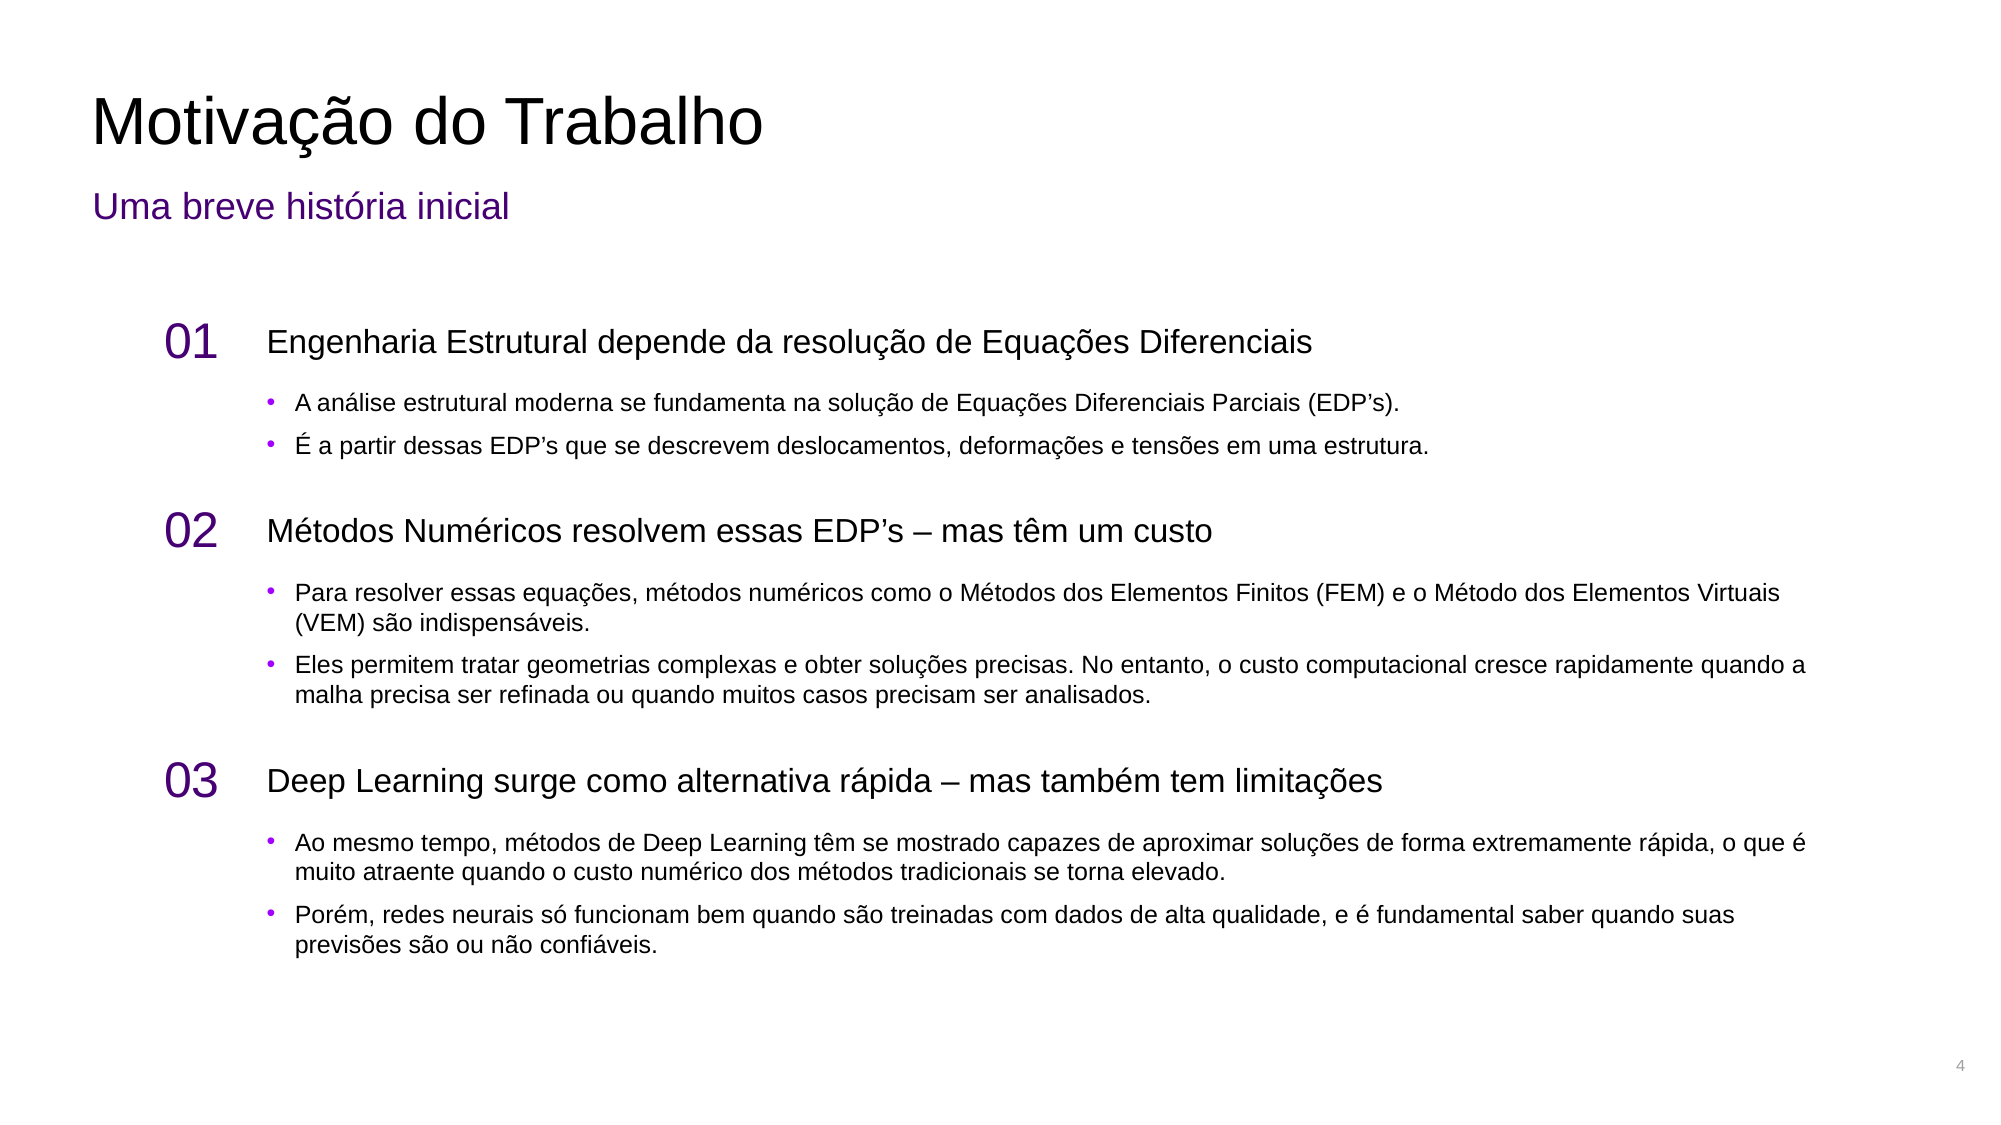

# Motivação do Trabalho
Uma breve história inicial
01
Engenharia Estrutural depende da resolução de Equações Diferenciais
A análise estrutural moderna se fundamenta na solução de Equações Diferenciais Parciais (EDP’s).
É a partir dessas EDP’s que se descrevem deslocamentos, deformações e tensões em uma estrutura.
02
Métodos Numéricos resolvem essas EDP’s – mas têm um custo
Para resolver essas equações, métodos numéricos como o Métodos dos Elementos Finitos (FEM) e o Método dos Elementos Virtuais (VEM) são indispensáveis.
Eles permitem tratar geometrias complexas e obter soluções precisas. No entanto, o custo computacional cresce rapidamente quando a malha precisa ser refinada ou quando muitos casos precisam ser analisados.
03
Deep Learning surge como alternativa rápida – mas também tem limitações
Ao mesmo tempo, métodos de Deep Learning têm se mostrado capazes de aproximar soluções de forma extremamente rápida, o que é muito atraente quando o custo numérico dos métodos tradicionais se torna elevado.
Porém, redes neurais só funcionam bem quando são treinadas com dados de alta qualidade, e é fundamental saber quando suas previsões são ou não confiáveis.